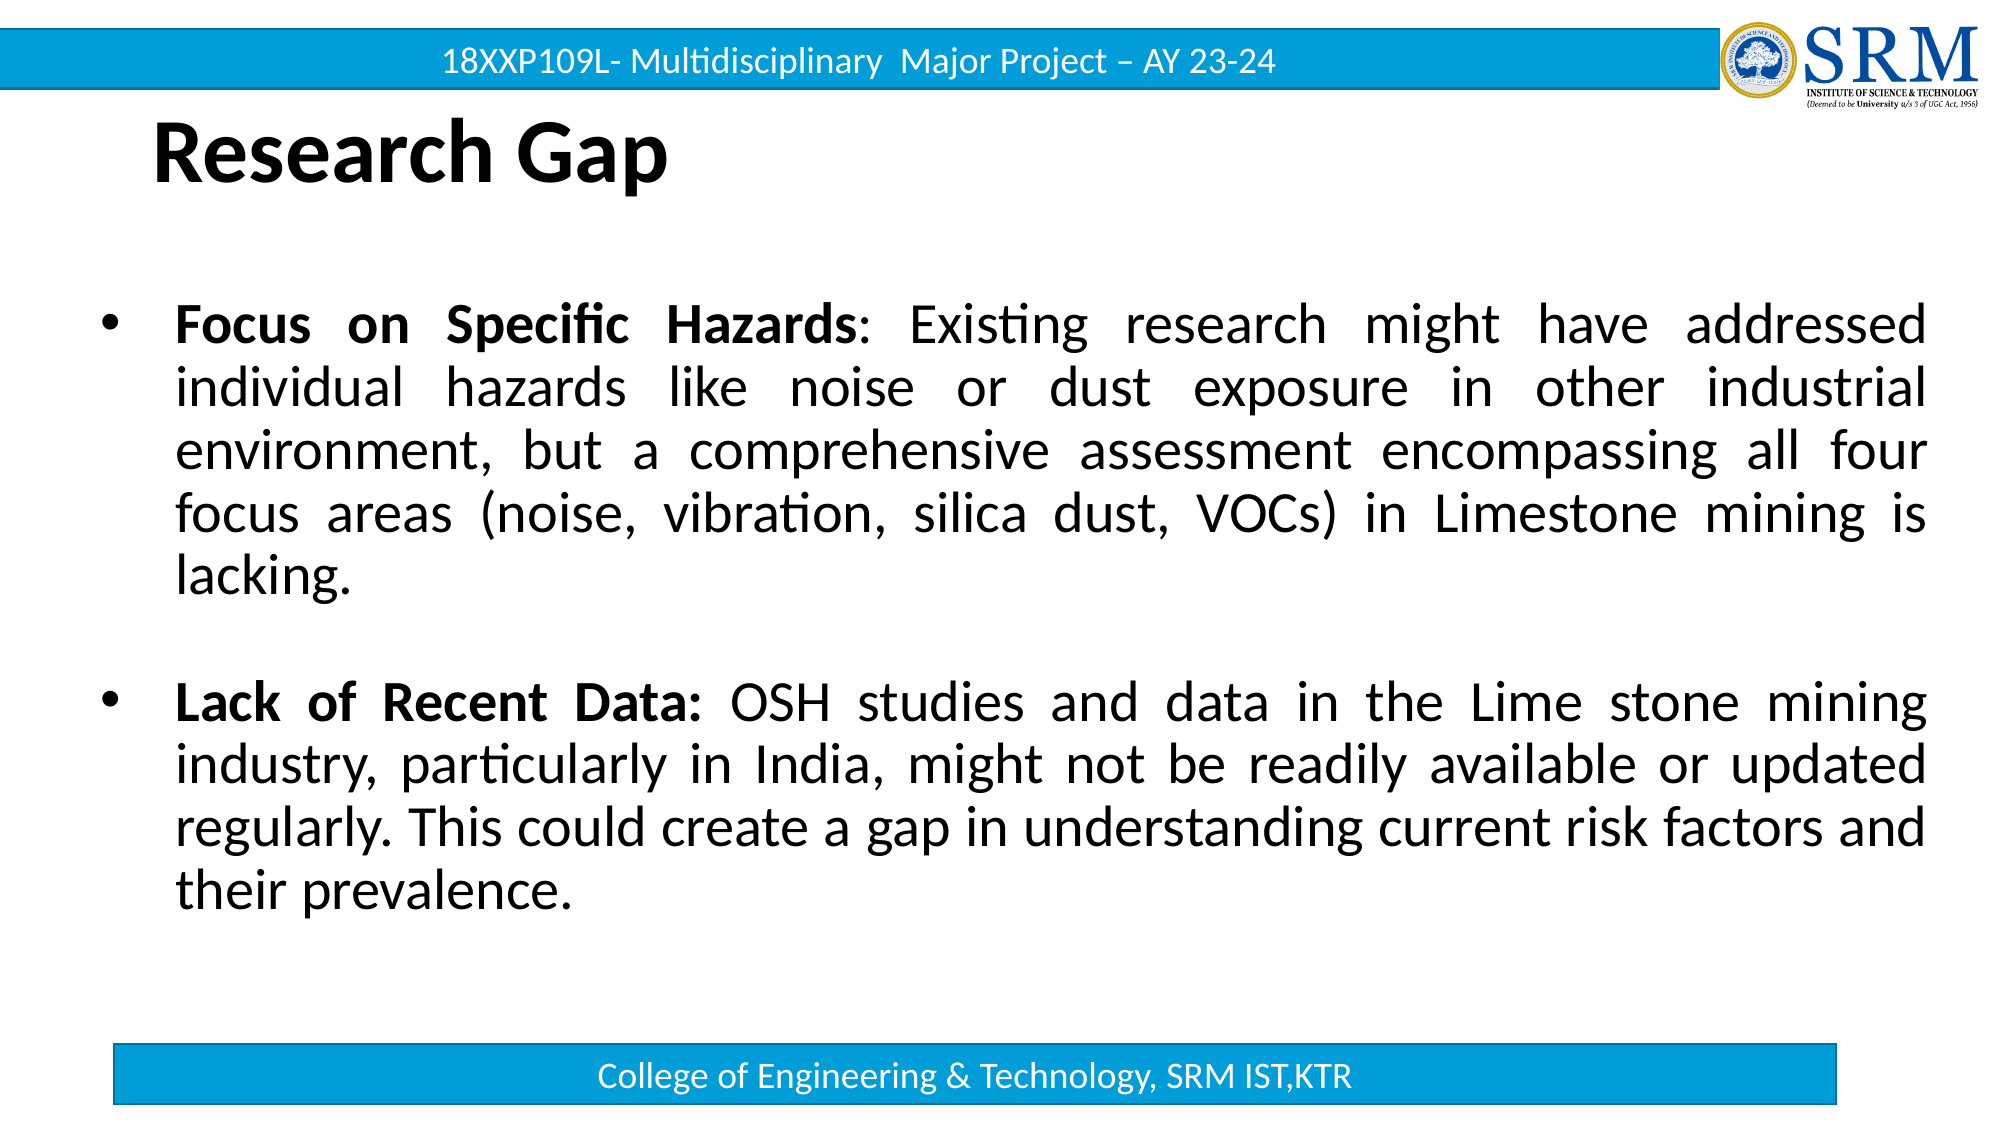

# Research Gap
Focus on Specific Hazards: Existing research might have addressed individual hazards like noise or dust exposure in other industrial environment, but a comprehensive assessment encompassing all four focus areas (noise, vibration, silica dust, VOCs) in Limestone mining is lacking.

Lack of Recent Data: OSH studies and data in the Lime stone mining industry, particularly in India, might not be readily available or updated regularly. This could create a gap in understanding current risk factors and their prevalence.